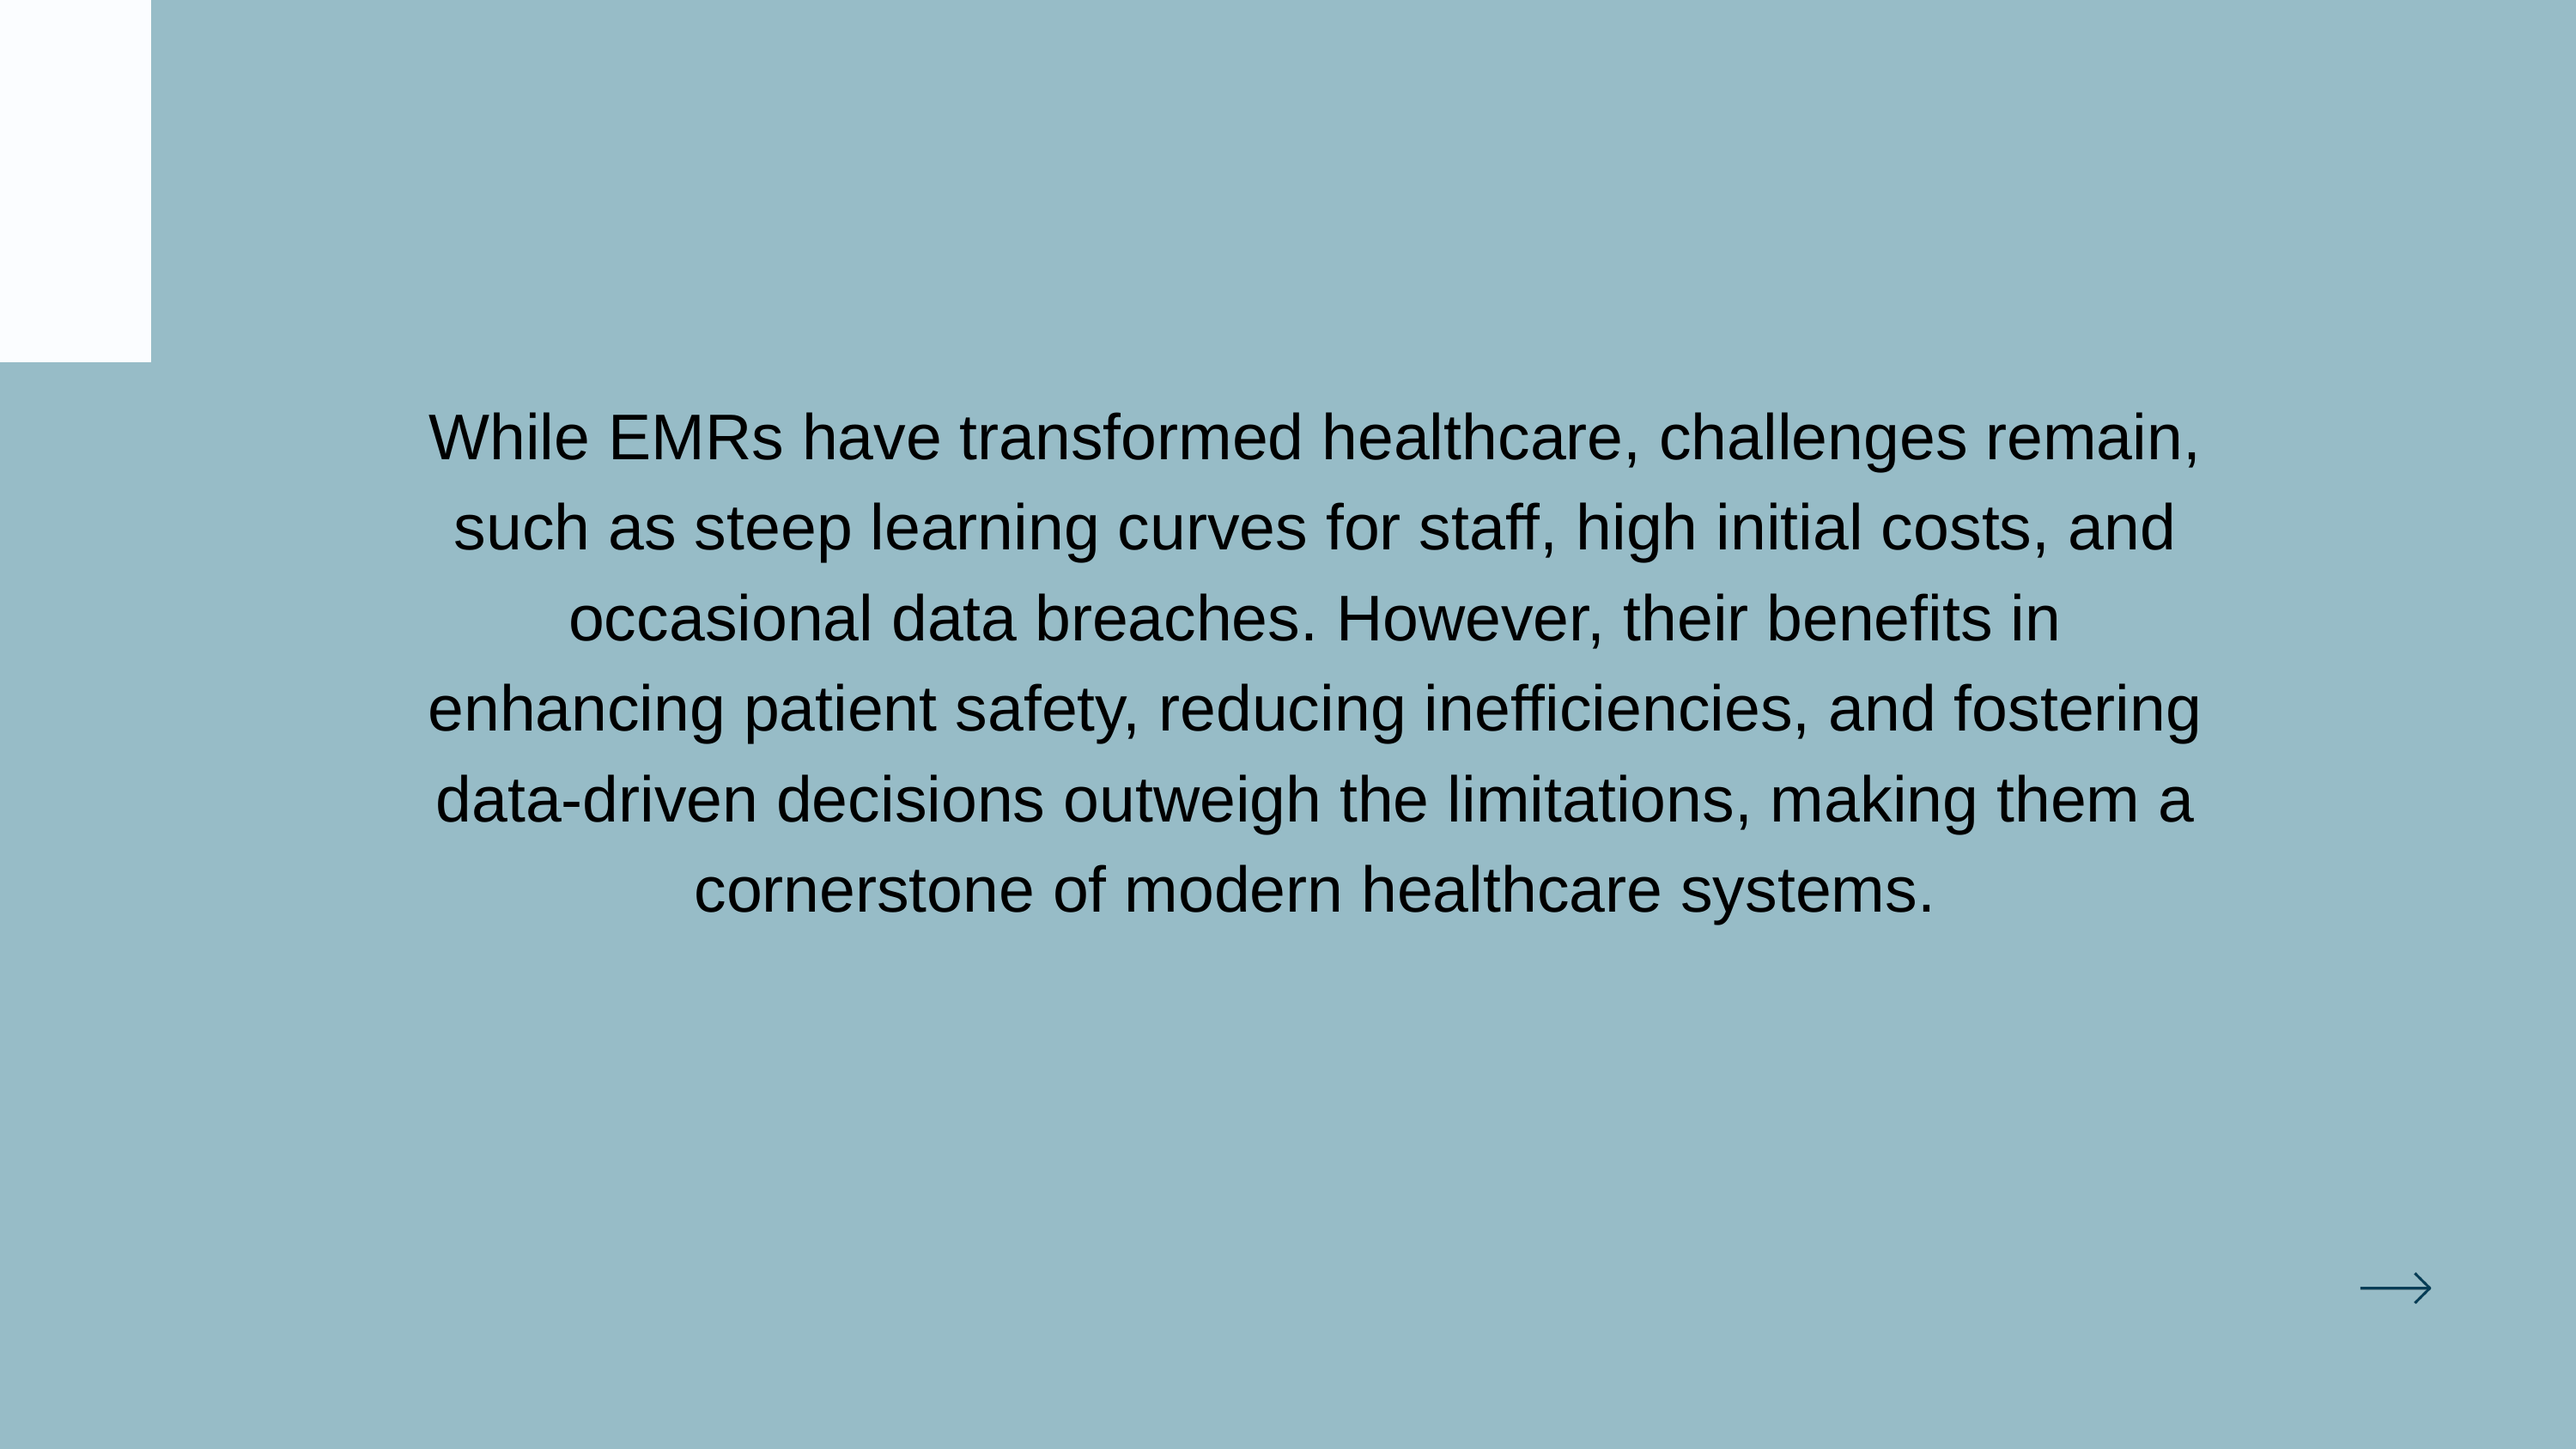

While EMRs have transformed healthcare, challenges remain, such as steep learning curves for staff, high initial costs, and occasional data breaches. However, their benefits in enhancing patient safety, reducing inefficiencies, and fostering data-driven decisions outweigh the limitations, making them a cornerstone of modern healthcare systems.